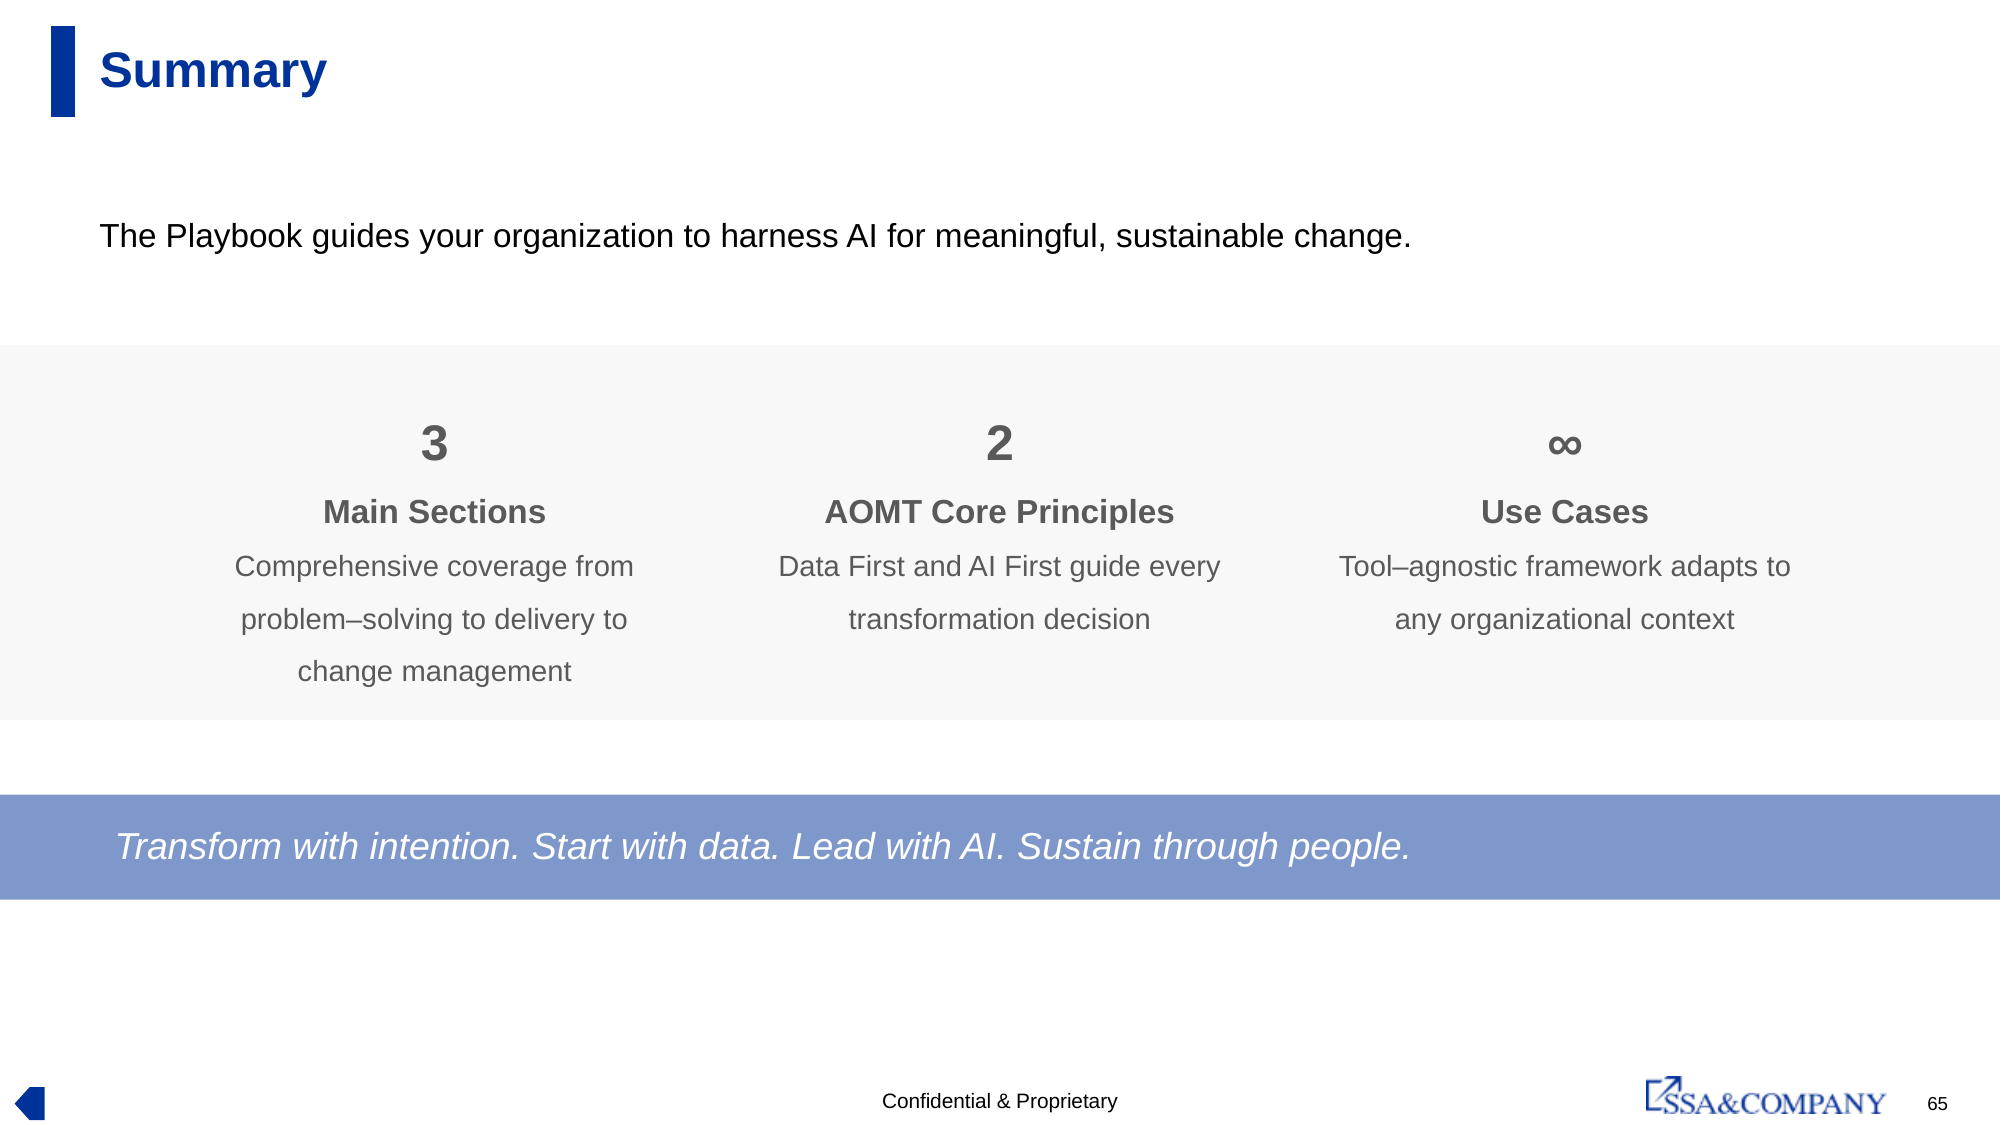

# Summary
The Playbook guides your organization to harness AI for meaningful, sustainable change.

2
AOMT Core Principles
Data First and AI First guide every transformation decision
∞
Use Cases
Tool–agnostic framework adapts to any organizational context
3
Main Sections
Comprehensive coverage from problem–solving to delivery to change management

Transform with intention. Start with data. Lead with AI. Sustain through people.
Confidential & Proprietary